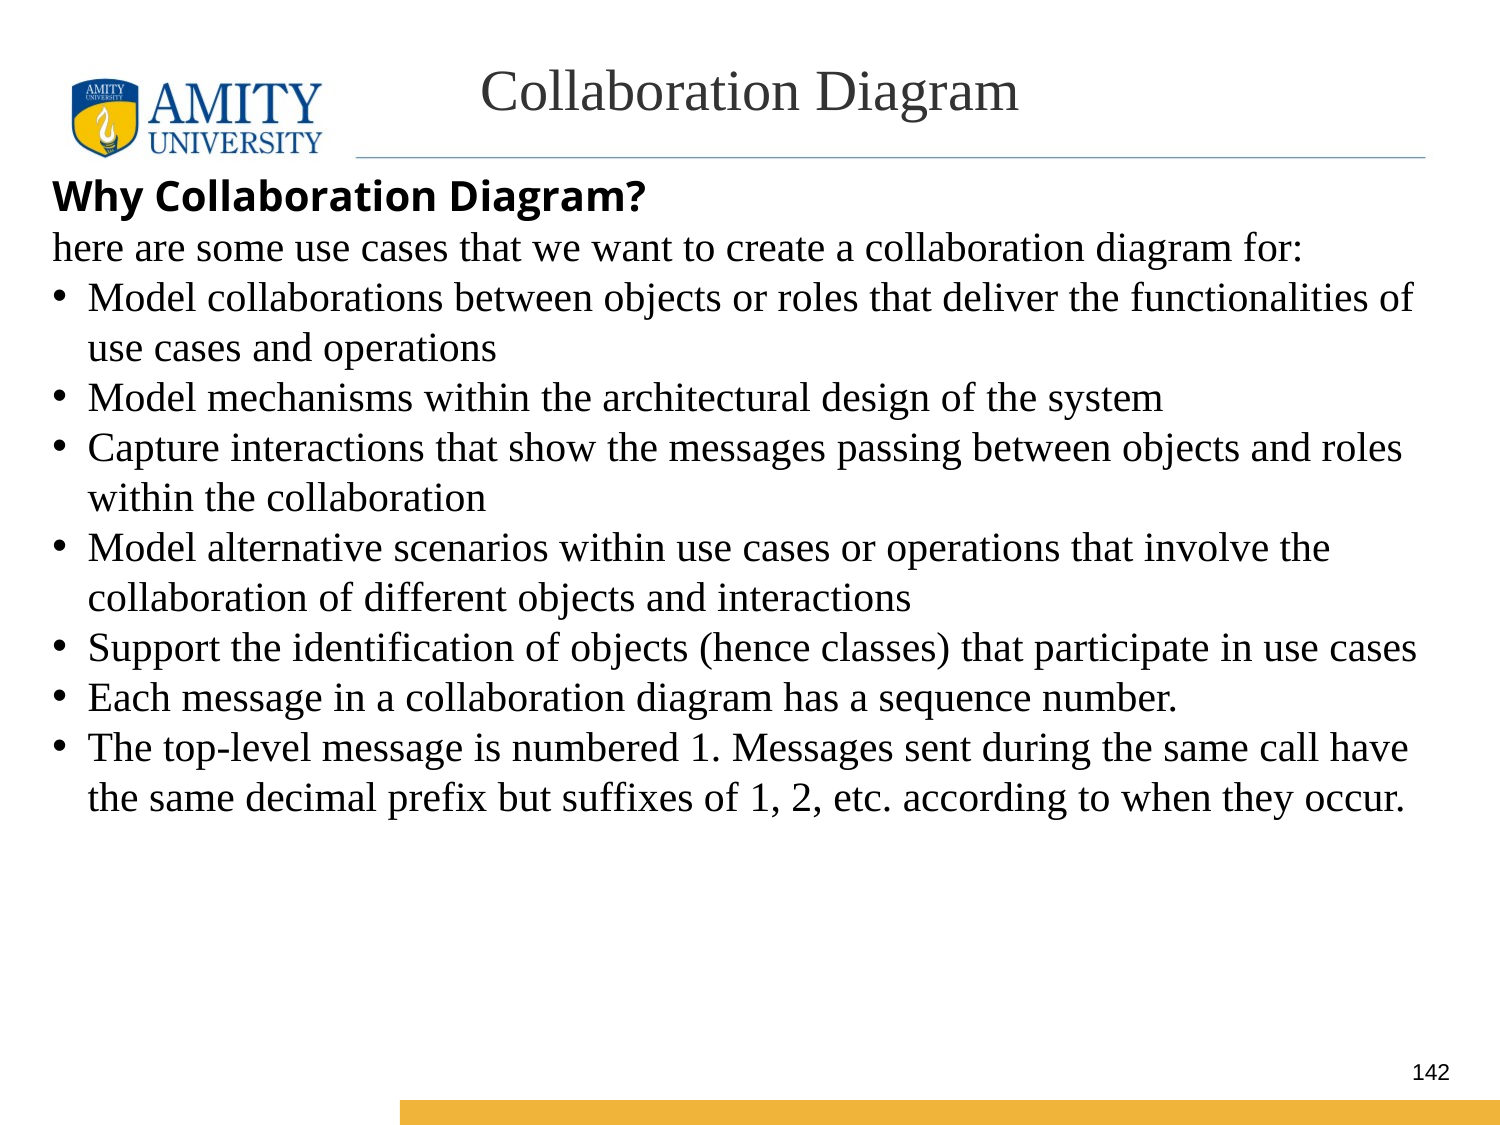

# Collaboration Diagram
Why Collaboration Diagram?
here are some use cases that we want to create a collaboration diagram for:
Model collaborations between objects or roles that deliver the functionalities of use cases and operations
Model mechanisms within the architectural design of the system
Capture interactions that show the messages passing between objects and roles within the collaboration
Model alternative scenarios within use cases or operations that involve the collaboration of different objects and interactions
Support the identification of objects (hence classes) that participate in use cases
Each message in a collaboration diagram has a sequence number.
The top-level message is numbered 1. Messages sent during the same call have the same decimal prefix but suffixes of 1, 2, etc. according to when they occur.

142